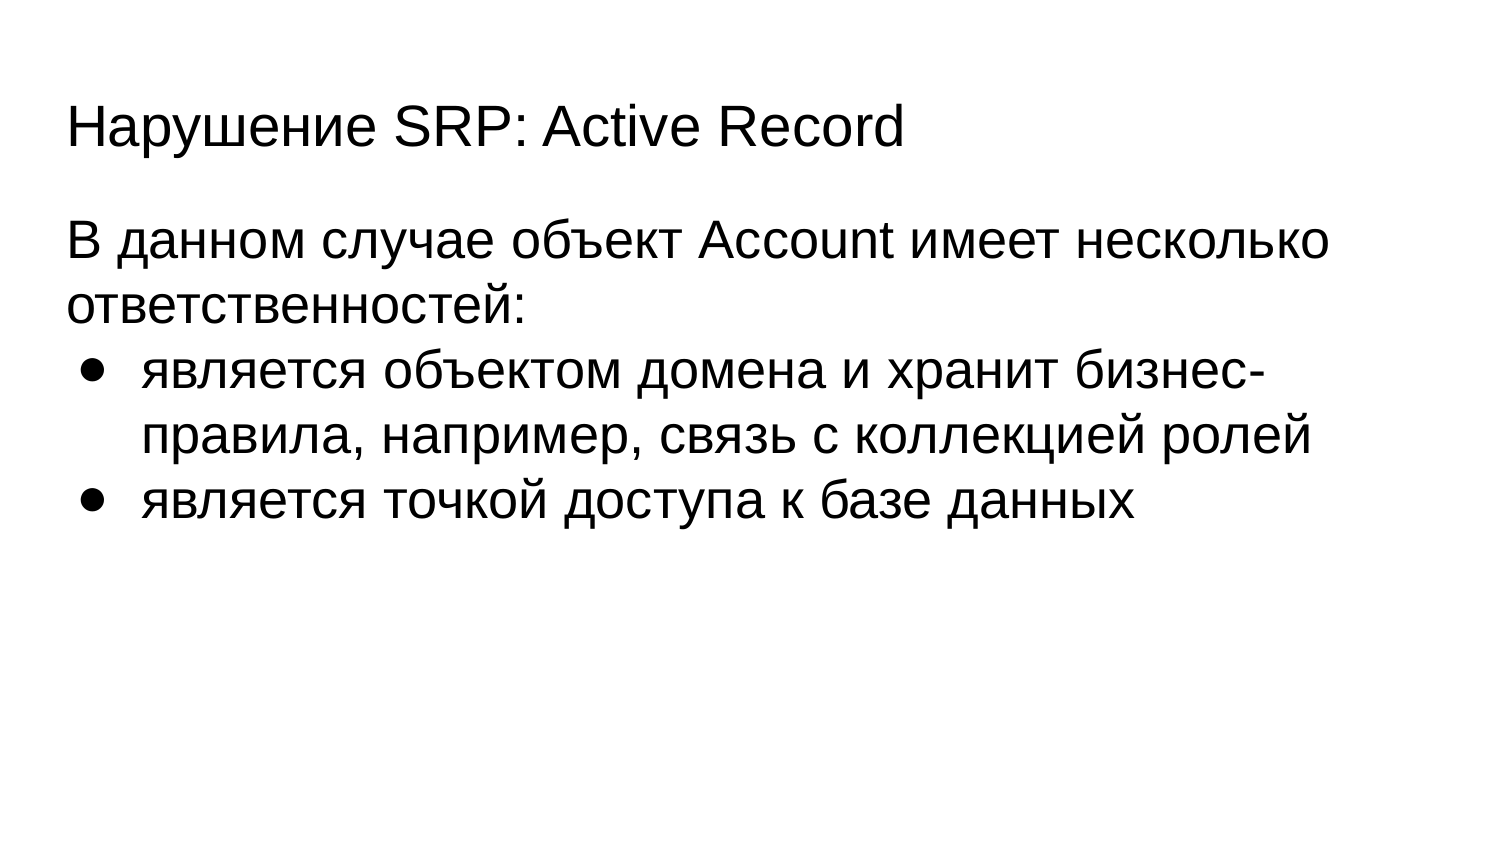

# Нарушение SRP: Active Record
В данном случае объект Account имеет несколько ответственностей:
является объектом домена и хранит бизнес-правила, например, связь с коллекцией ролей
является точкой доступа к базе данных